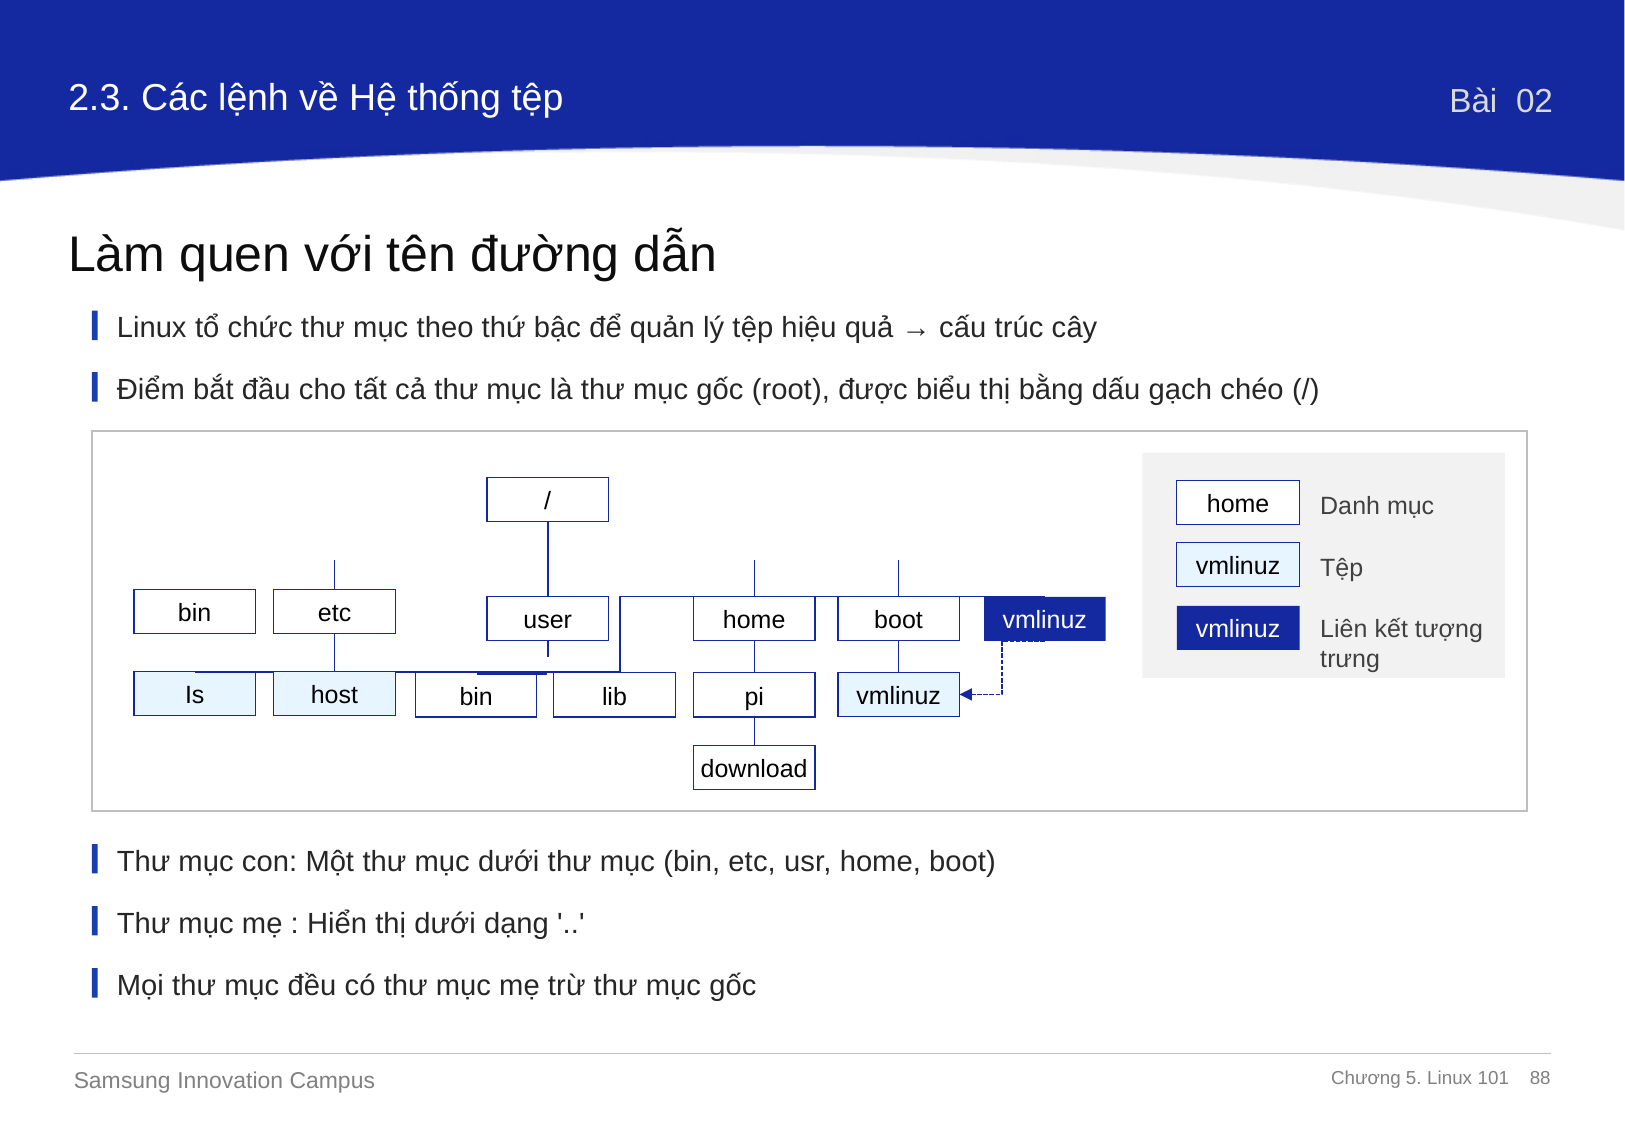

2.3. Các lệnh về Hệ thống tệp
Bài  02
Làm quen với tên đường dẫn
Linux tổ chức thư mục theo thứ bậc để quản lý tệp hiệu quả → cấu trúc cây

Điểm bắt đầu cho tất cả thư mục là thư mục gốc (root), được biểu thị bằng dấu gạch chéo (/)

home
Danh mục
vmlinuz
Tệp
Liên kết tượng trưng
vmlinuz
/
bin
etc
user
home
boot
vmlinuz
Is
host
vmlinuz
bin
lib
pi
download
Thư mục con: Một thư mục dưới thư mục (bin, etc, usr, home, boot)

Thư mục mẹ : Hiển thị dưới dạng '..'

Mọi thư mục đều có thư mục mẹ trừ thư mục gốc